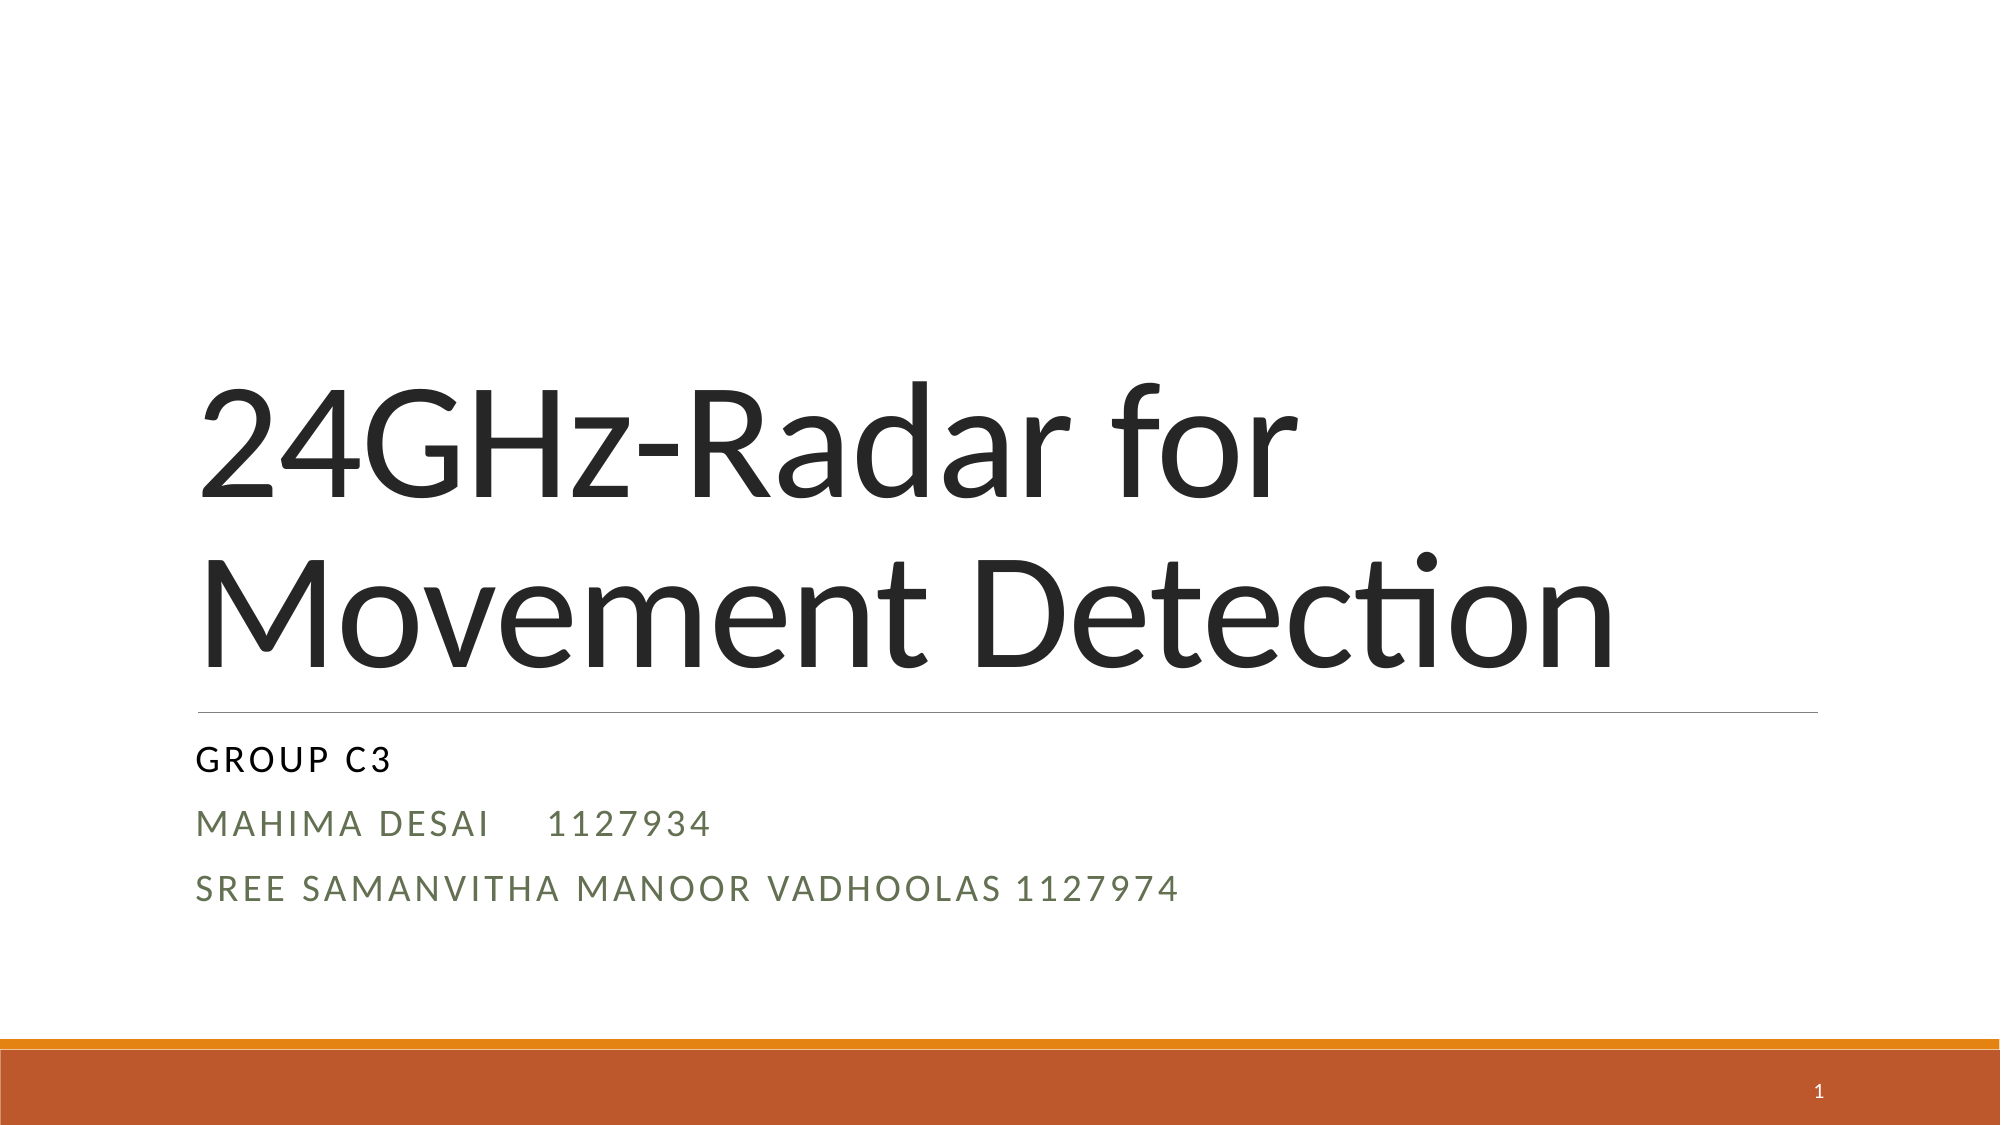

# 24GHz-Radar for Movement Detection
Group C3
Mahima desai				1127934
Sree Samanvitha Manoor Vadhoolas	1127974
1